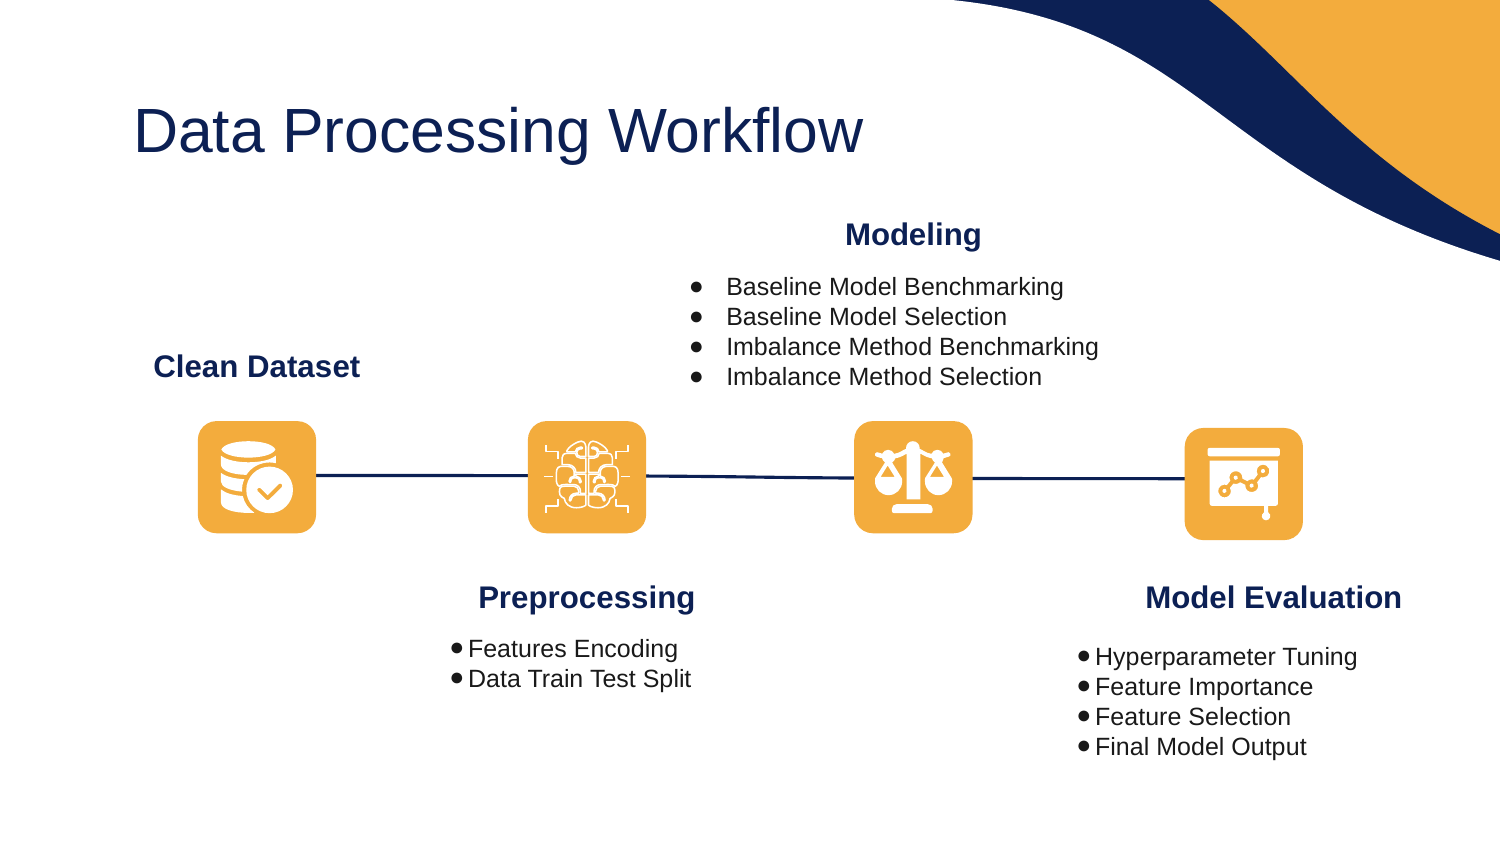

# Data Processing Workflow
Modeling
Baseline Model Benchmarking
Baseline Model Selection
Imbalance Method Benchmarking
Imbalance Method Selection
Clean Dataset

Model Evaluation
Preprocessing
Features Encoding
Data Train Test Split
Hyperparameter Tuning
Feature Importance
Feature Selection
Final Model Output